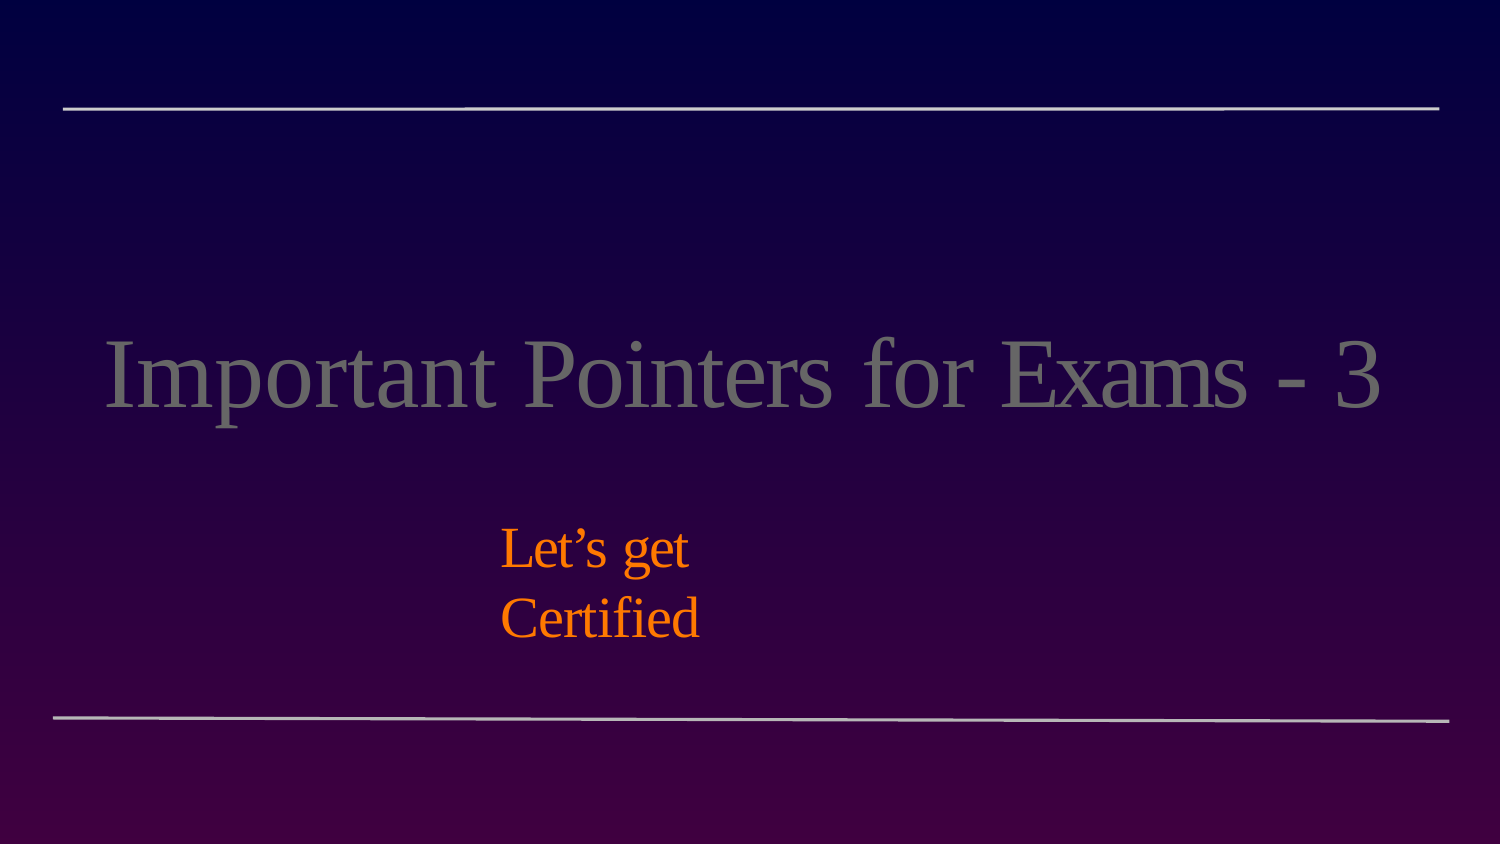

# Important Pointers for Exams - 3
Let’s get Certified